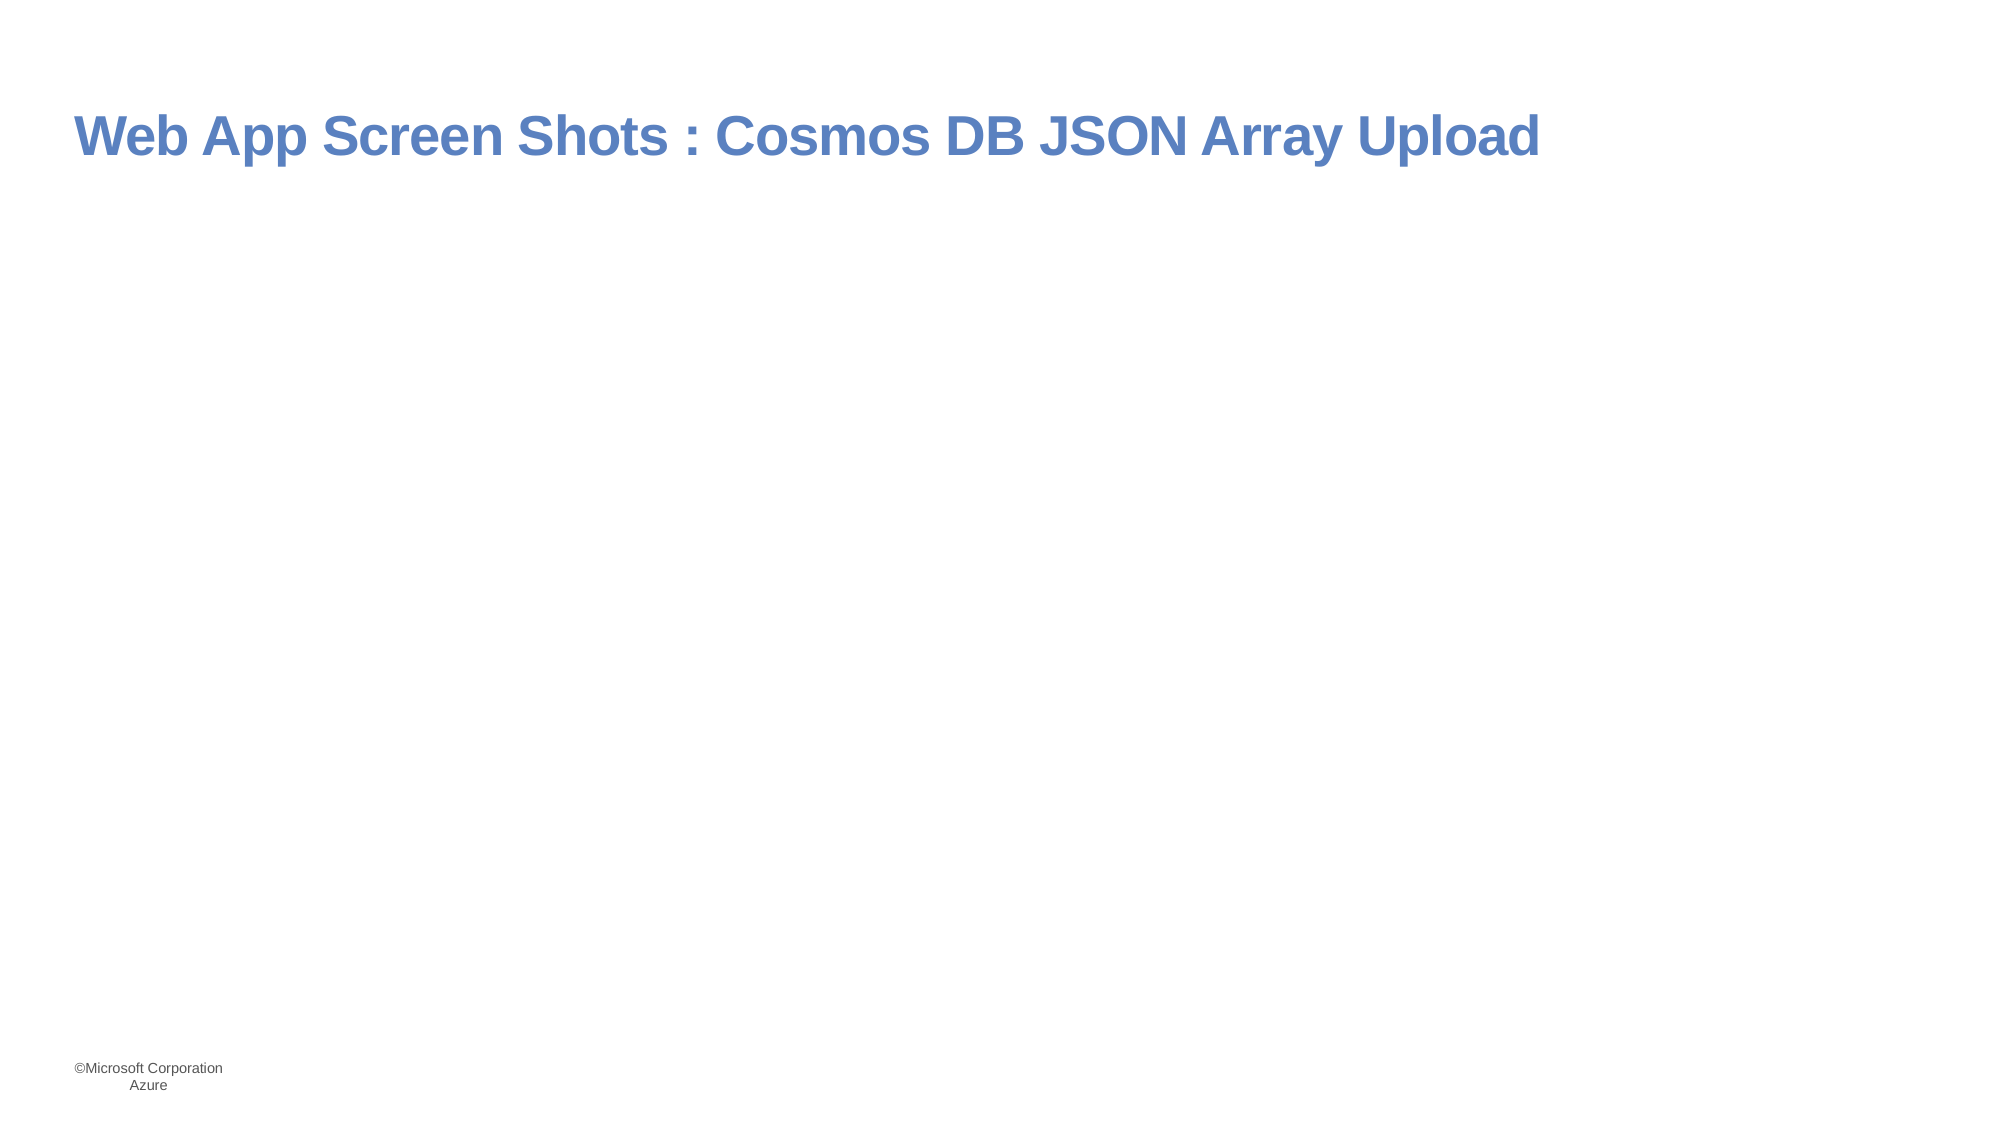

# Web App Screen Shots : Cosmos DB JSON Array Upload